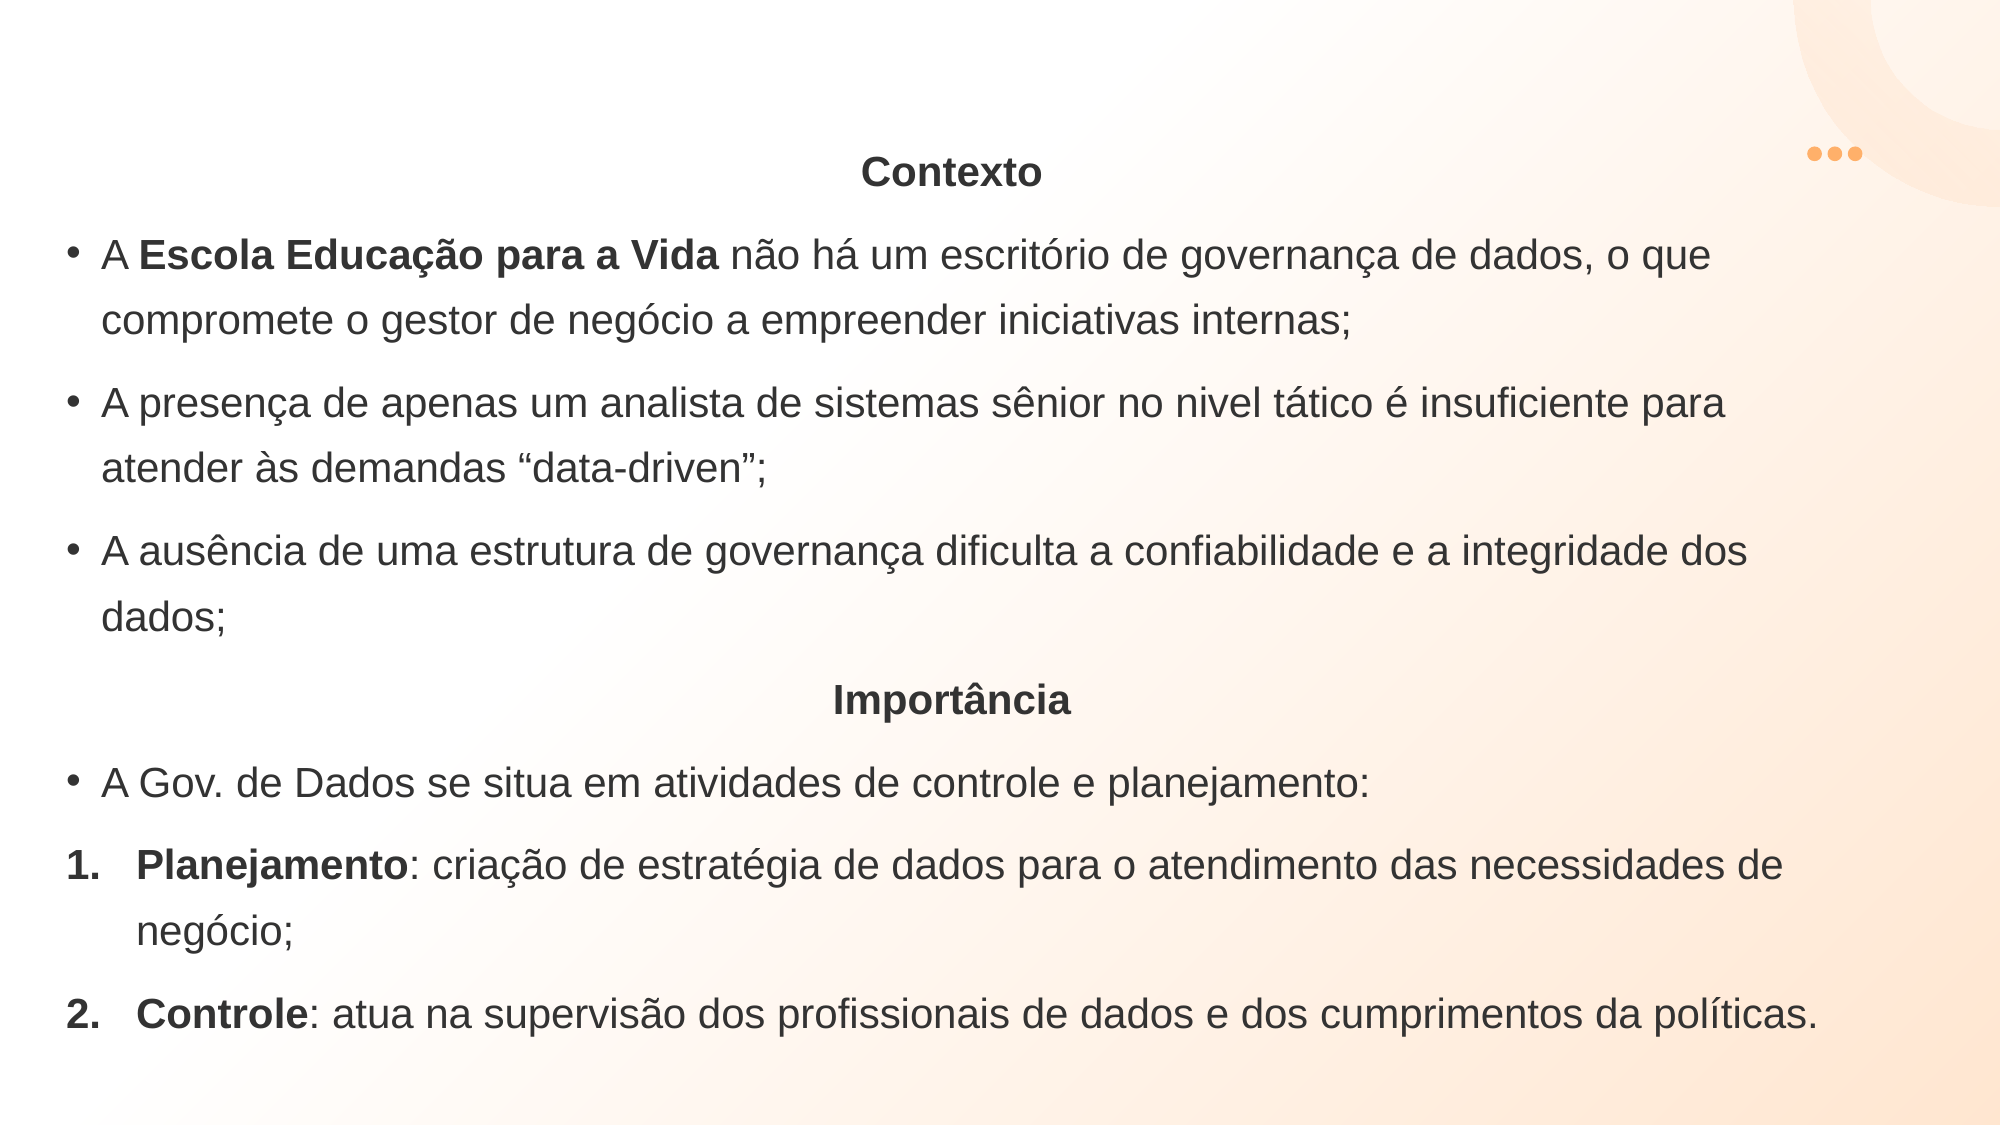

Contexto
A Escola Educação para a Vida não há um escritório de governança de dados, o que compromete o gestor de negócio a empreender iniciativas internas;
A presença de apenas um analista de sistemas sênior no nivel tático é insuficiente para atender às demandas “data-driven”;
A ausência de uma estrutura de governança dificulta a confiabilidade e a integridade dos dados;
Importância
A Gov. de Dados se situa em atividades de controle e planejamento:
Planejamento: criação de estratégia de dados para o atendimento das necessidades de negócio;
Controle: atua na supervisão dos profissionais de dados e dos cumprimentos da políticas.